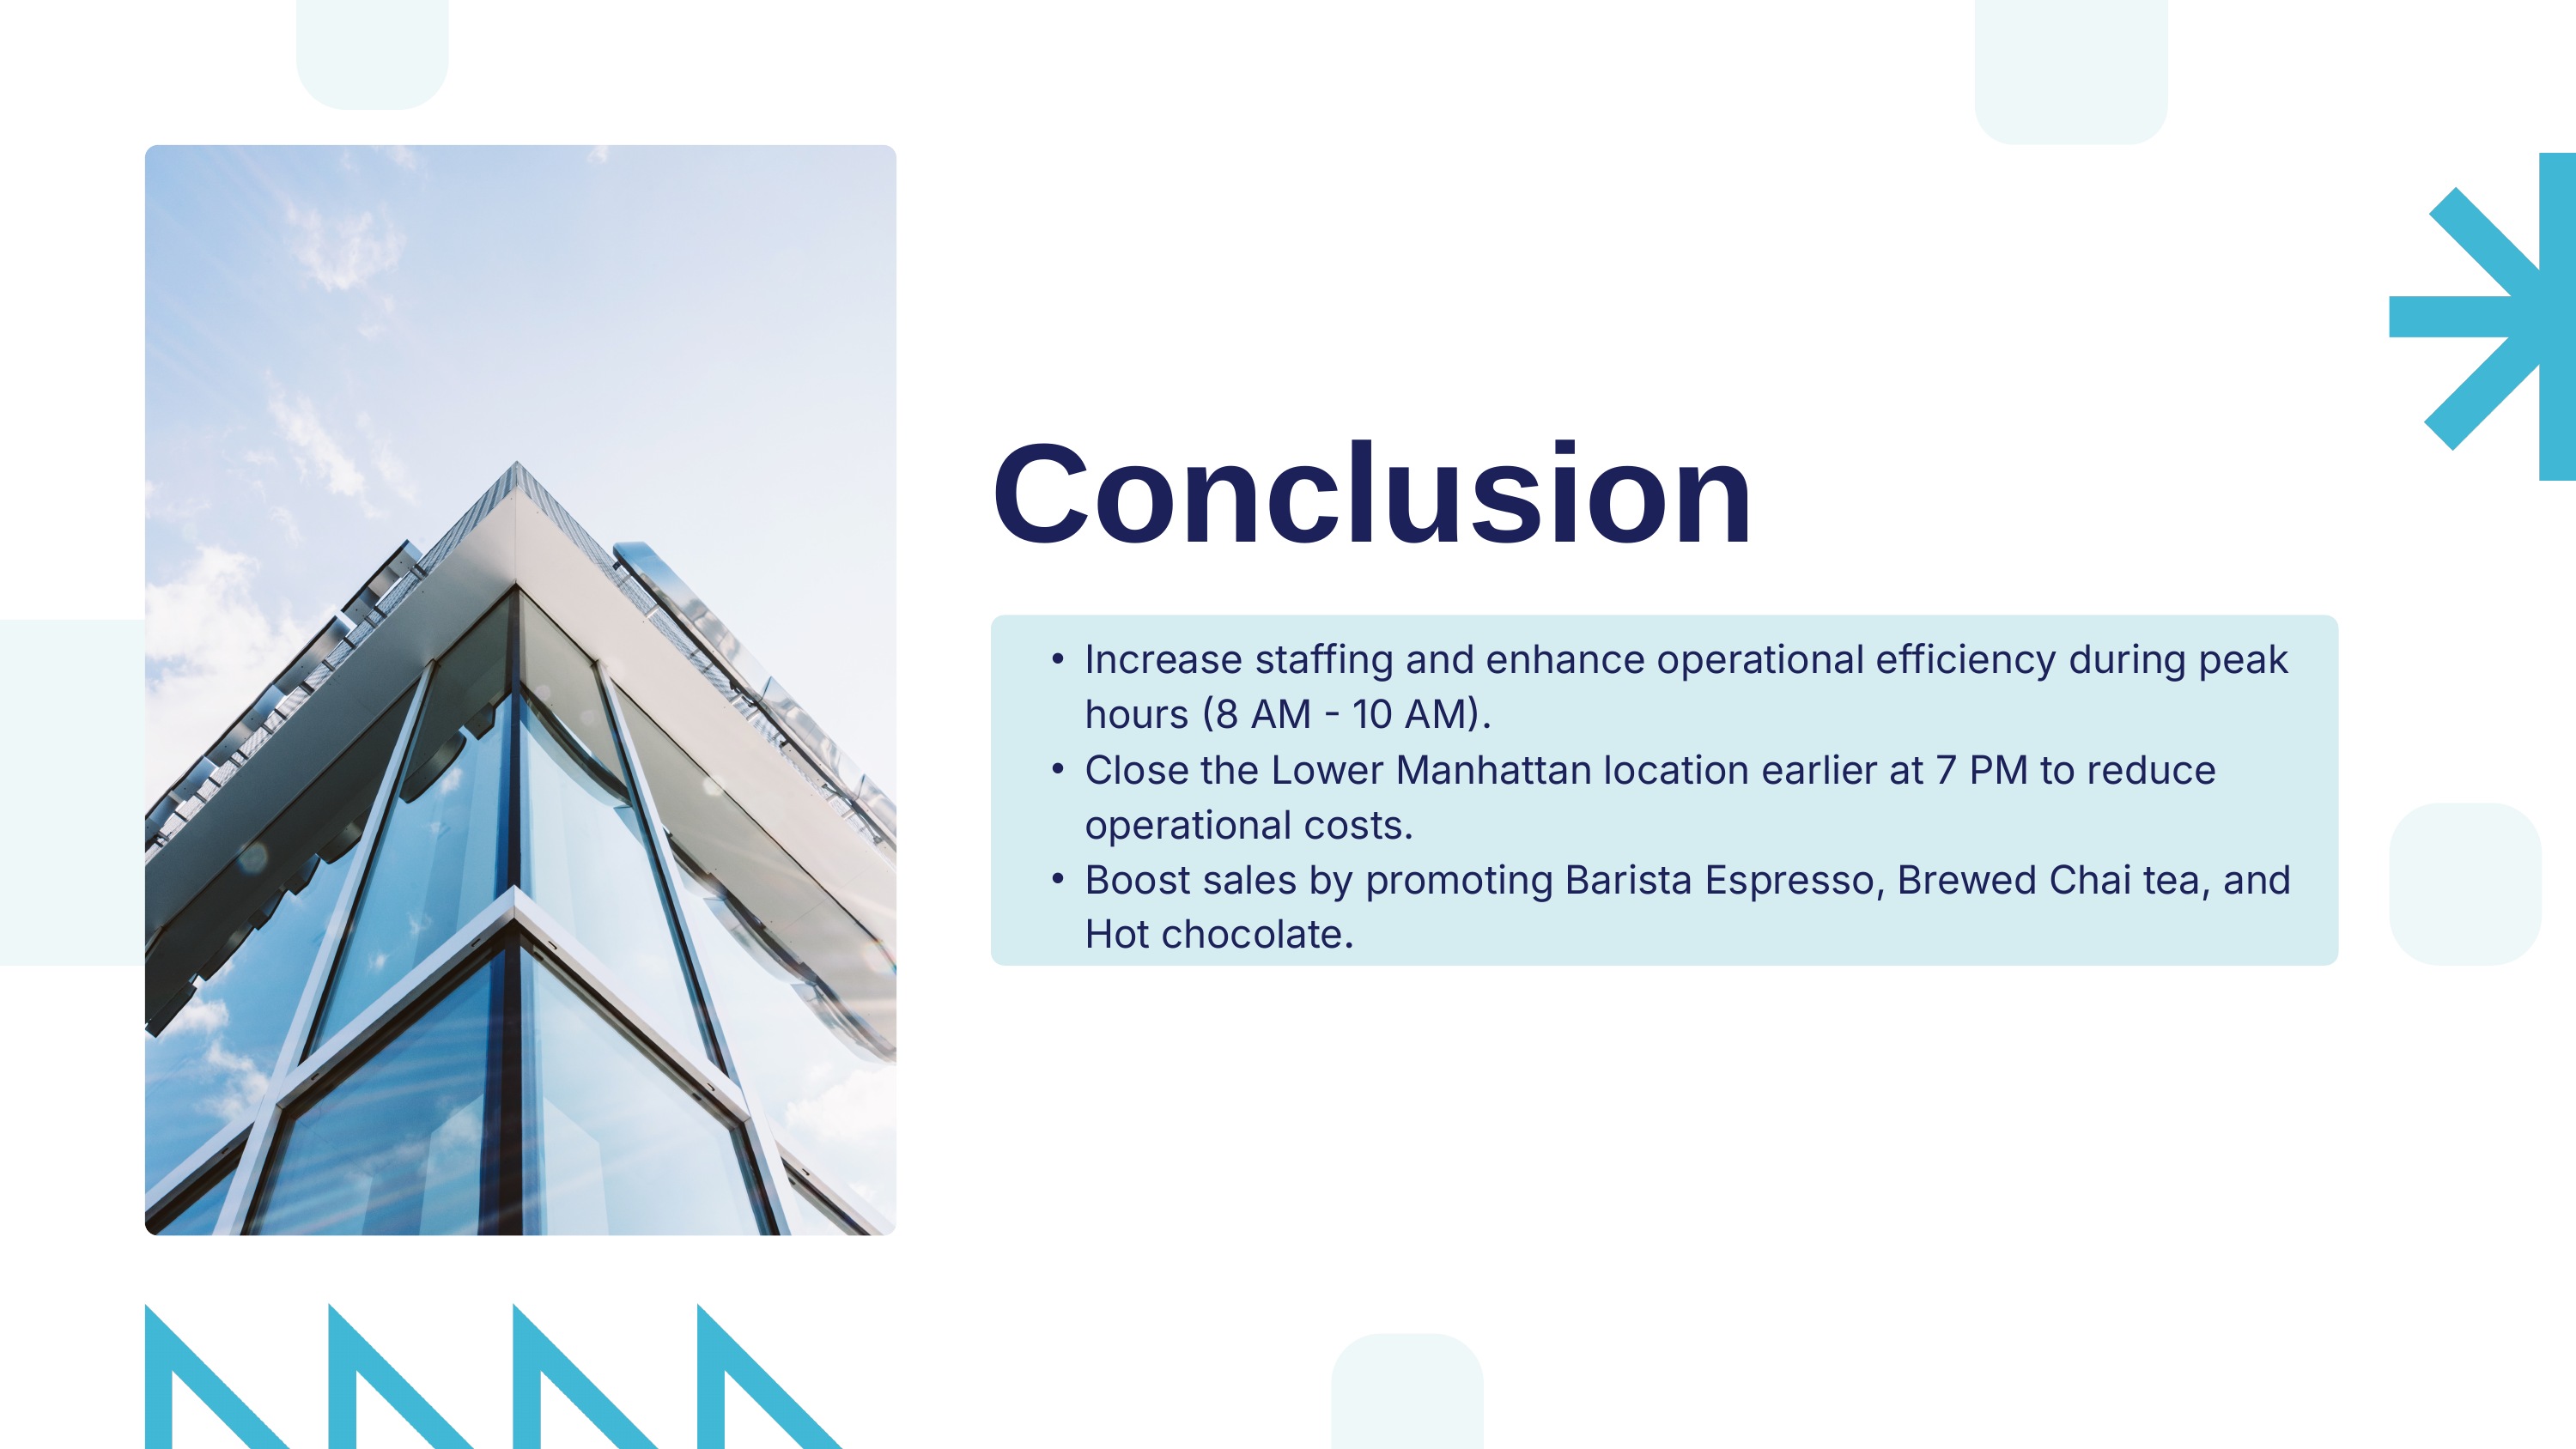

Conclusion

Increase staffing and enhance operational efficiency during peak hours (8 AM - 10 AM).
Close the Lower Manhattan location earlier at 7 PM to reduce operational costs.
Boost sales by promoting Barista Espresso, Brewed Chai tea, and Hot chocolate.